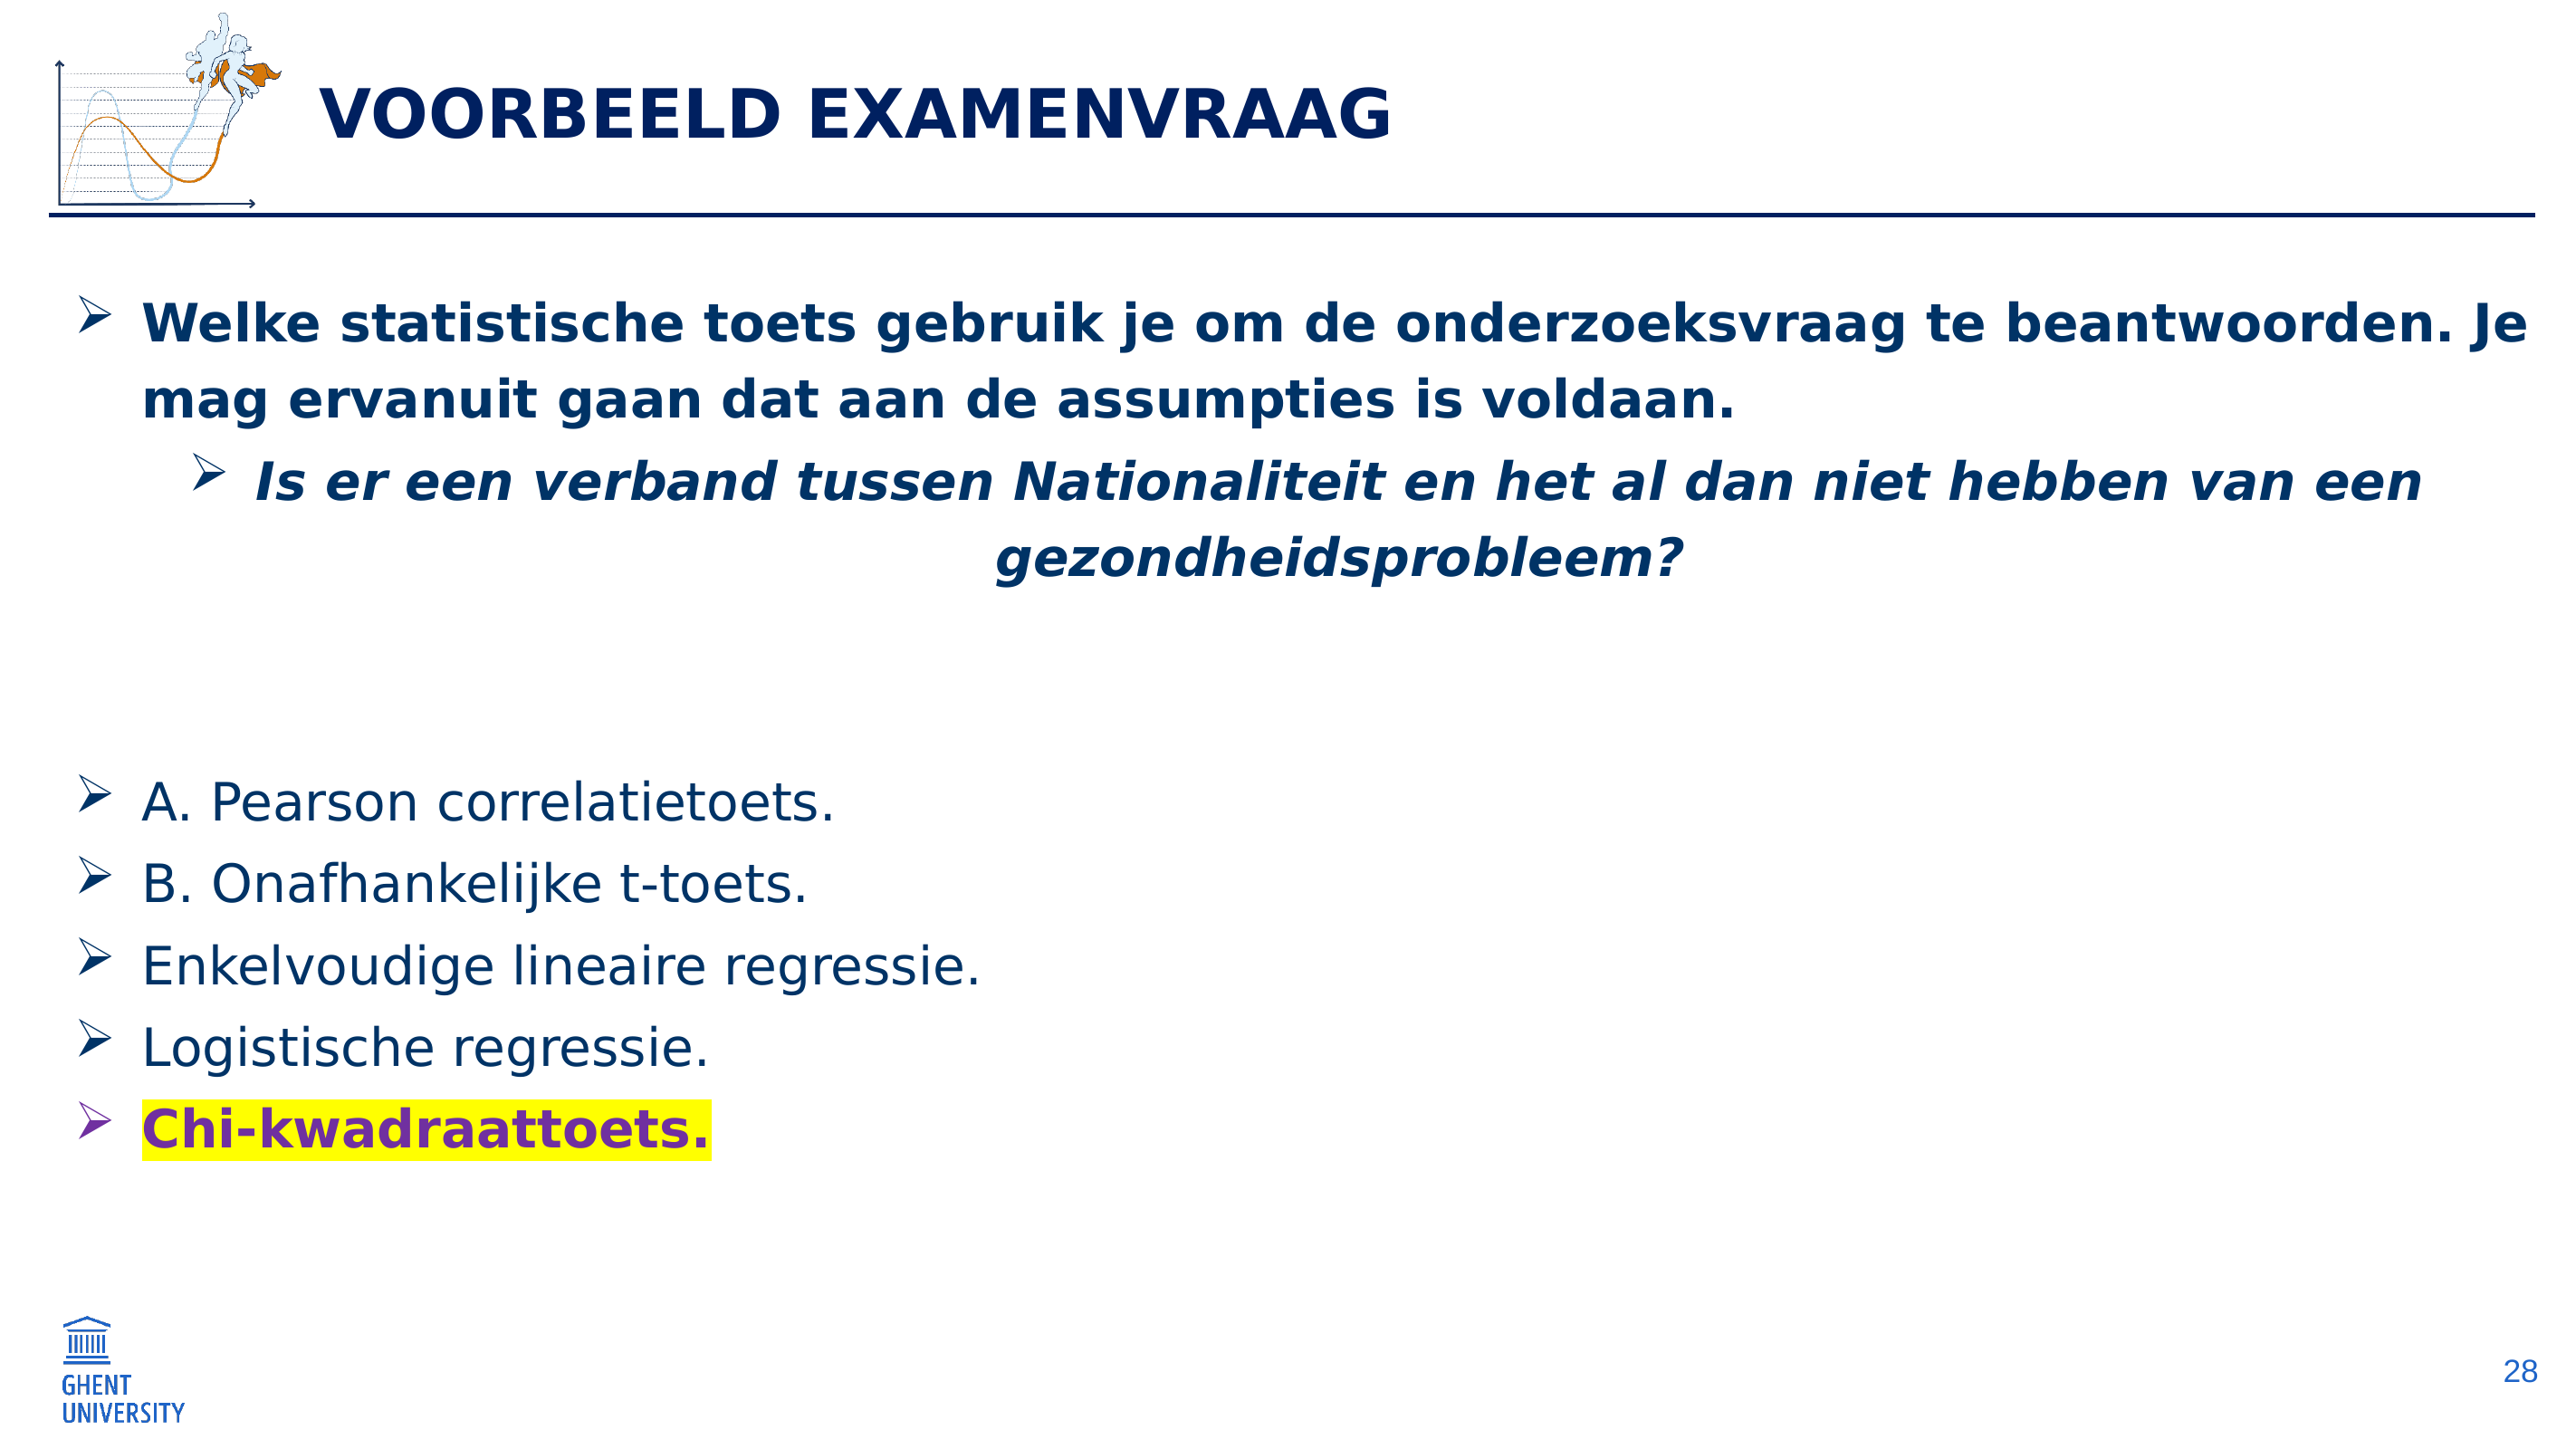

# Voorbeeld examenvraag
Welke statistische toets gebruik je om de onderzoeksvraag te beantwoorden. Je mag ervanuit gaan dat aan de assumpties is voldaan.
Is er een verband tussen Nationaliteit en het al dan niet hebben van een gezondheidsprobleem?

A. Pearson correlatietoets.
B. Onafhankelijke t-toets.
Enkelvoudige lineaire regressie.
Logistische regressie.
Chi-kwadraattoets.
28